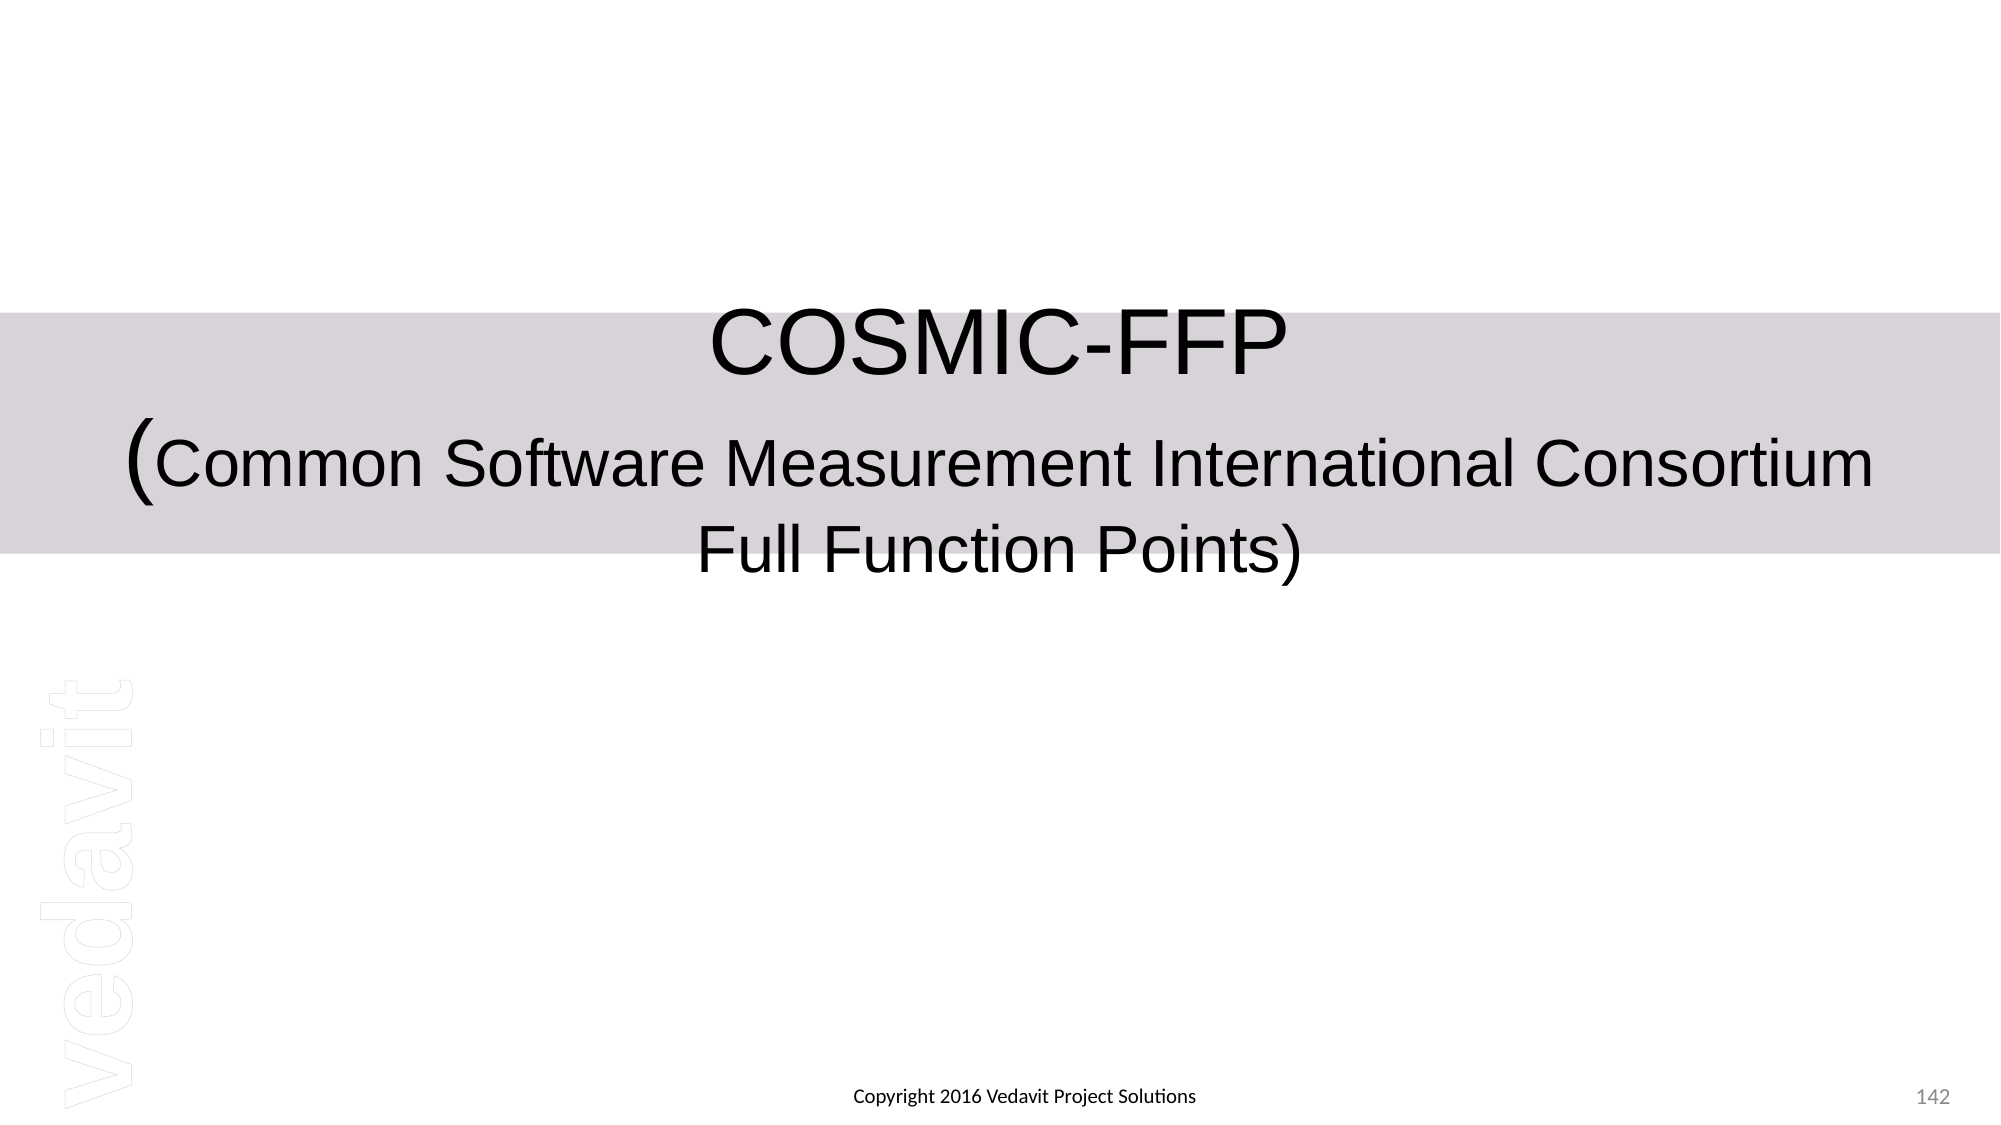

# COSMIC-FFP (Common Software Measurement International Consortium Full Function Points)

142